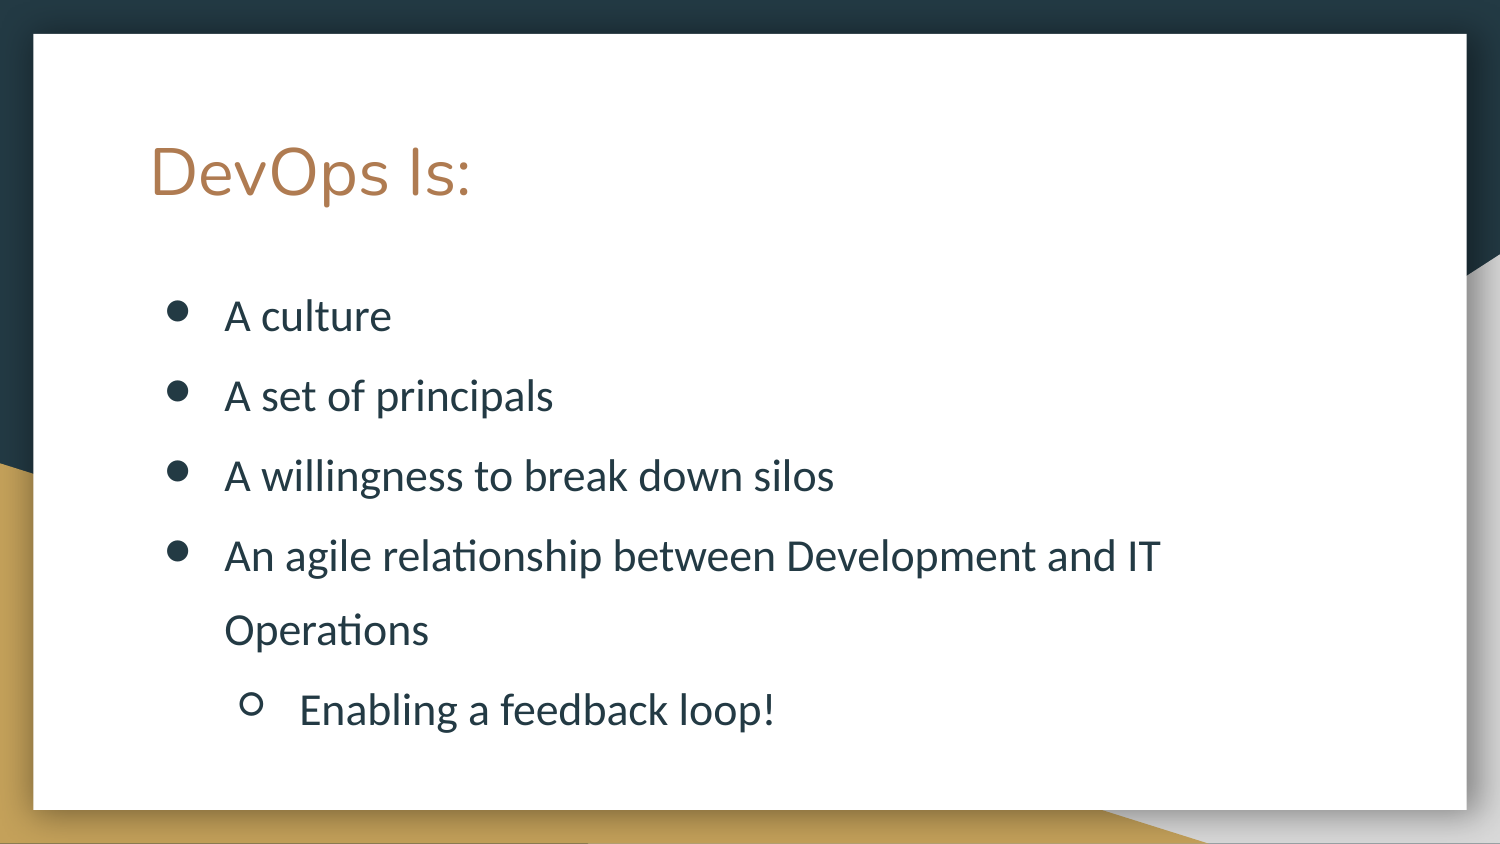

# DevOps Is:
A culture
A set of principals
A willingness to break down silos
An agile relationship between Development and IT Operations
Enabling a feedback loop!